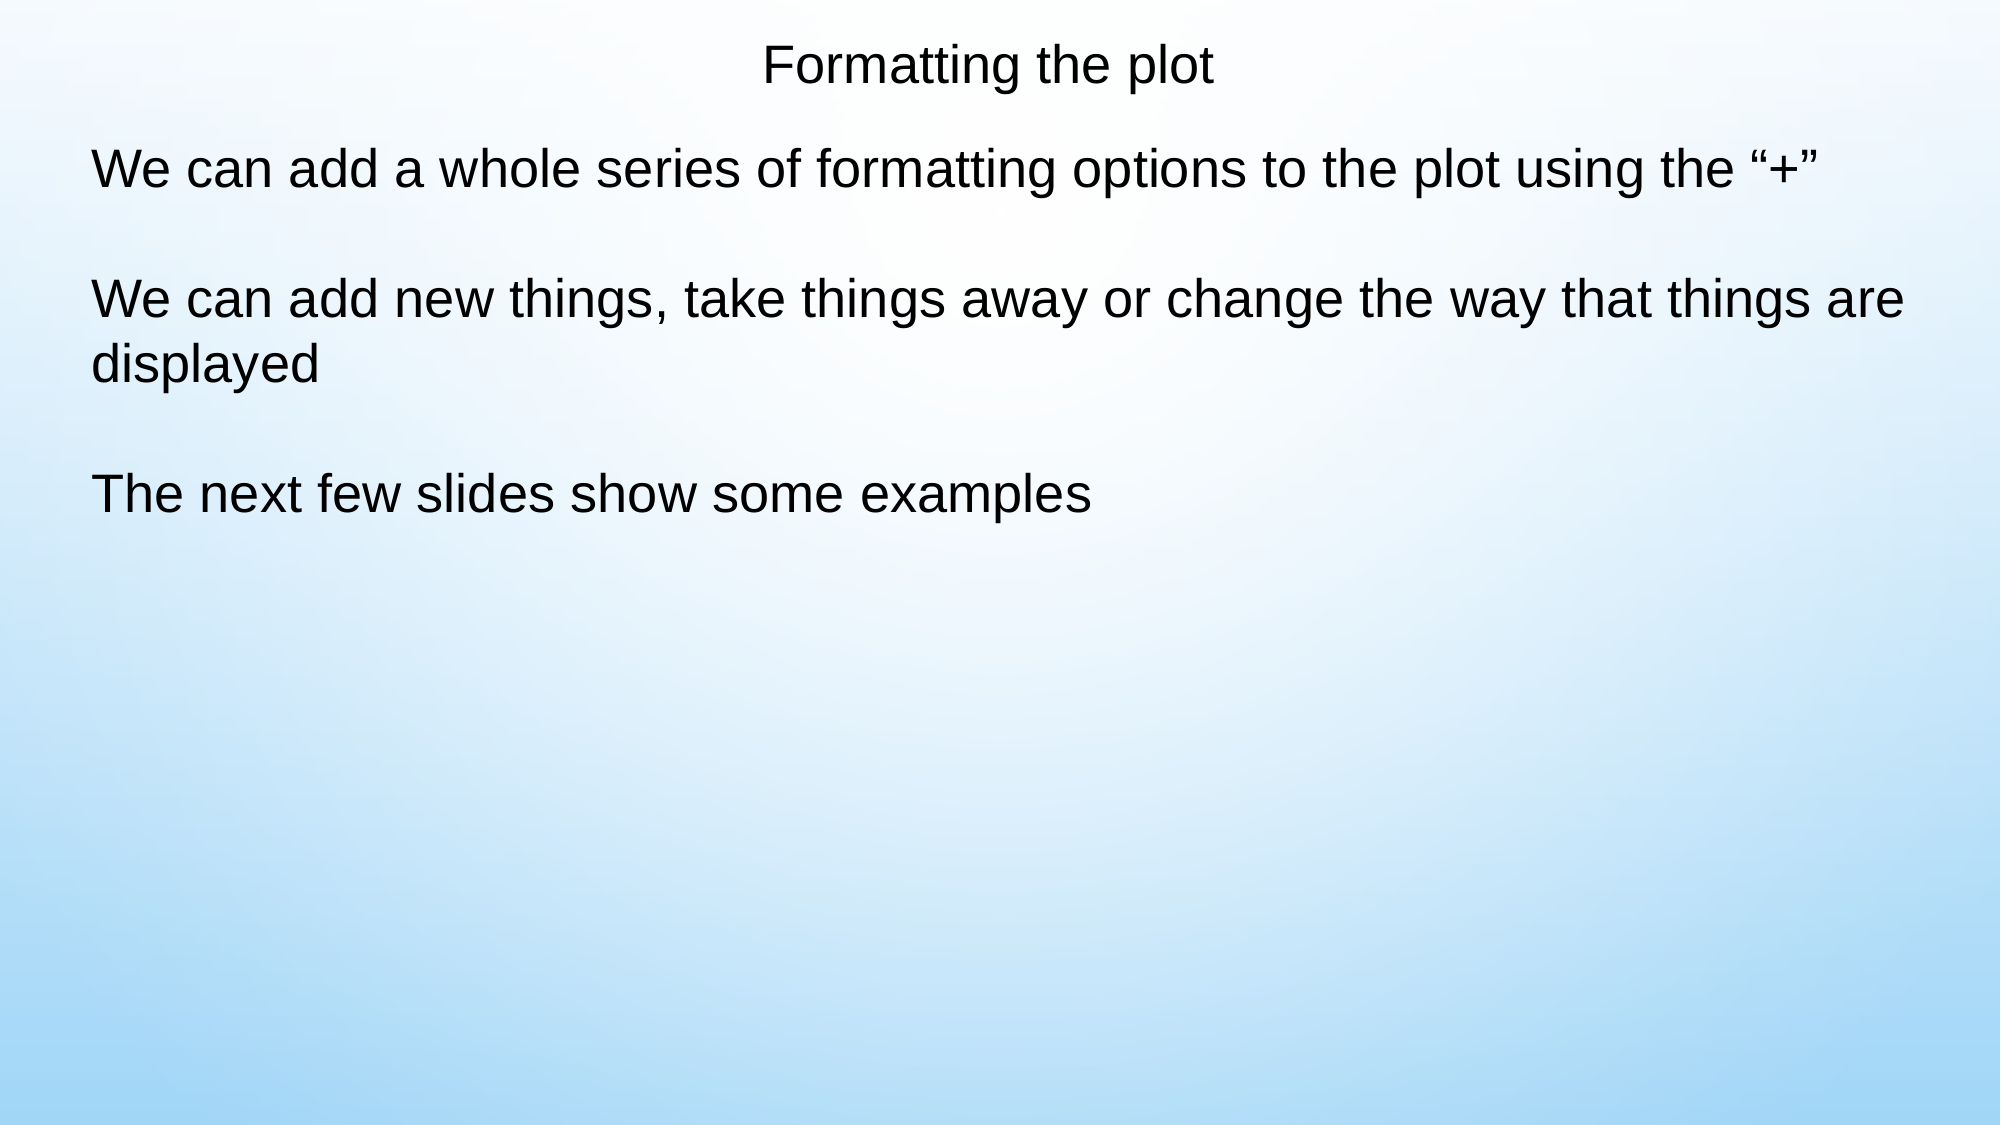

Formatting the plot
We can add a whole series of formatting options to the plot using the “+”

We can add new things, take things away or change the way that things are displayed

The next few slides show some examples